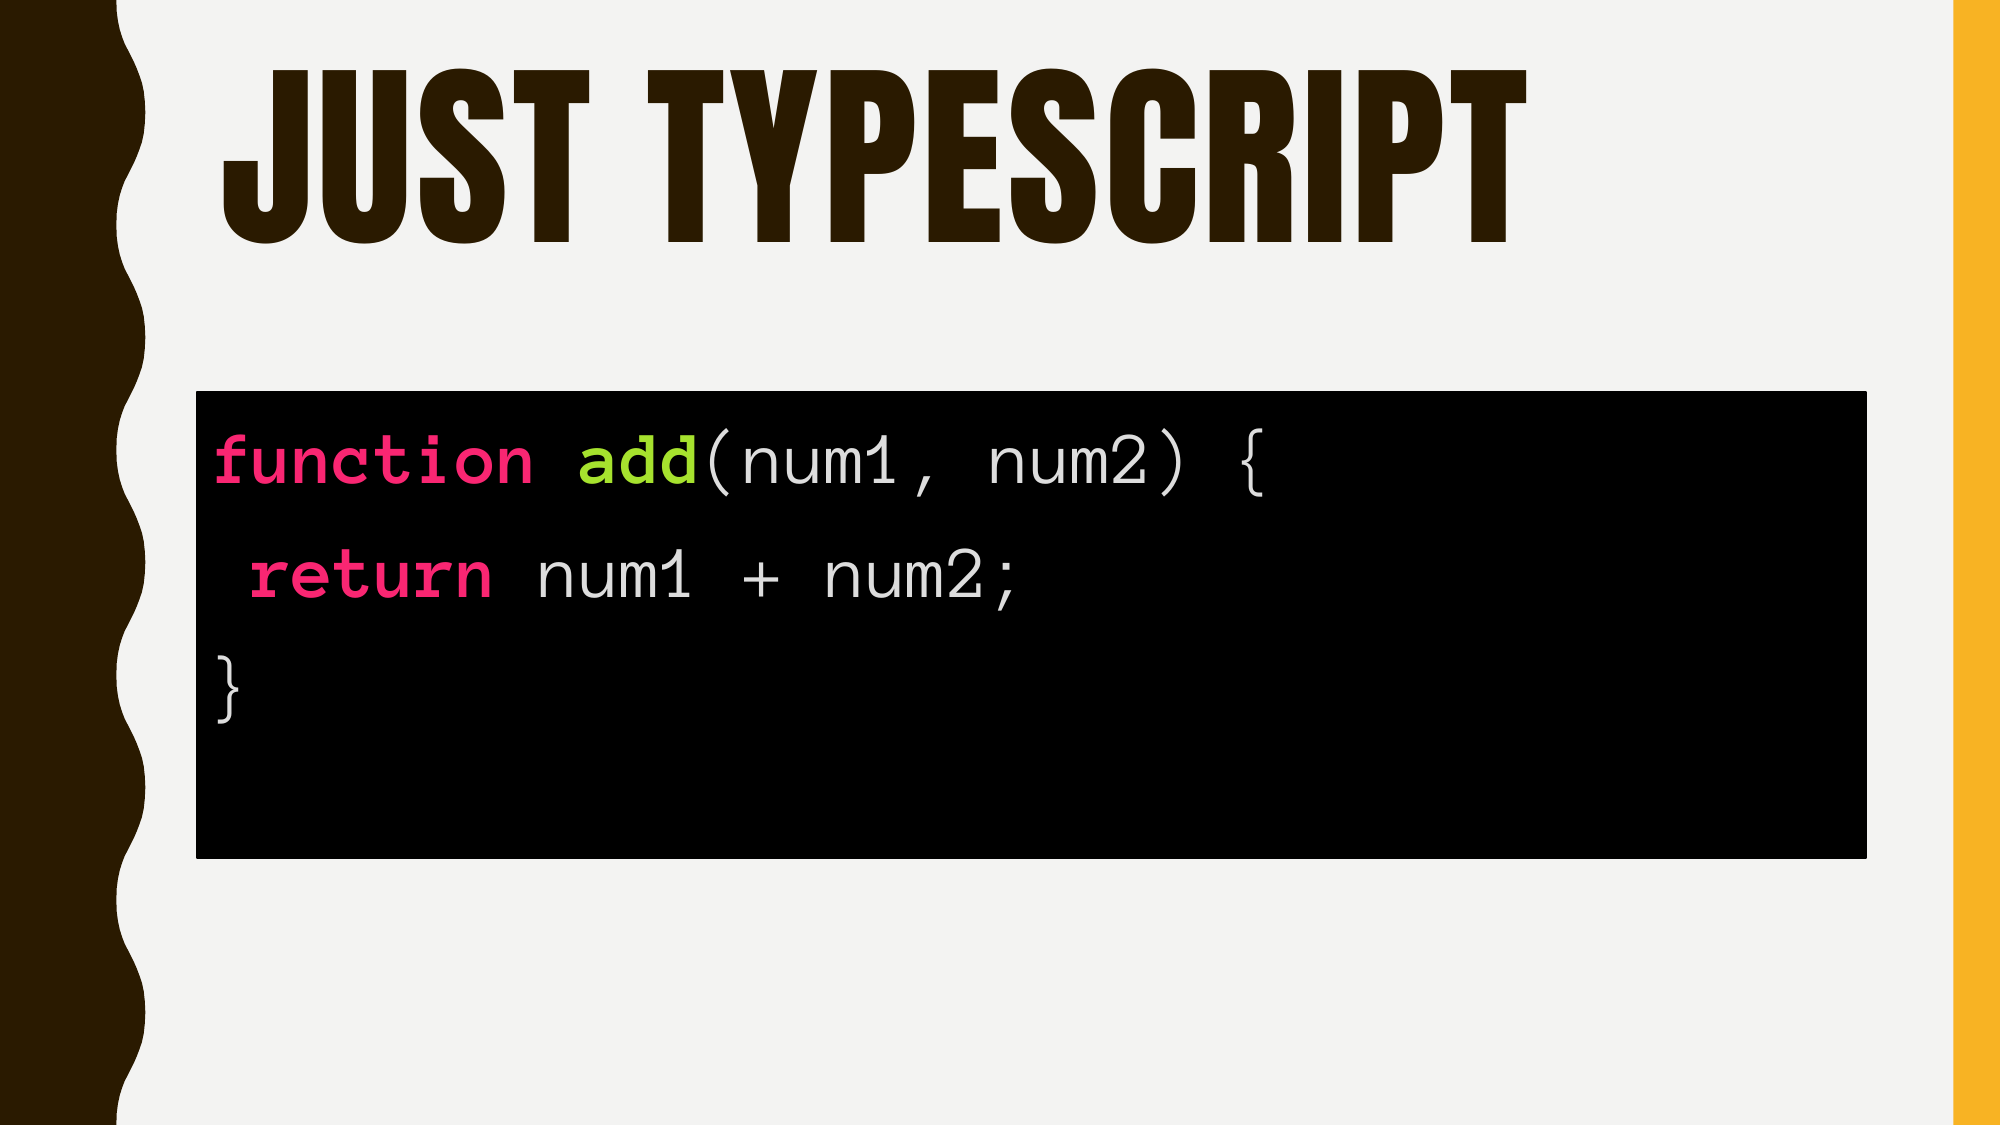

# Just TypeScript
function add(num1, num2) {
 return num1 + num2;
}